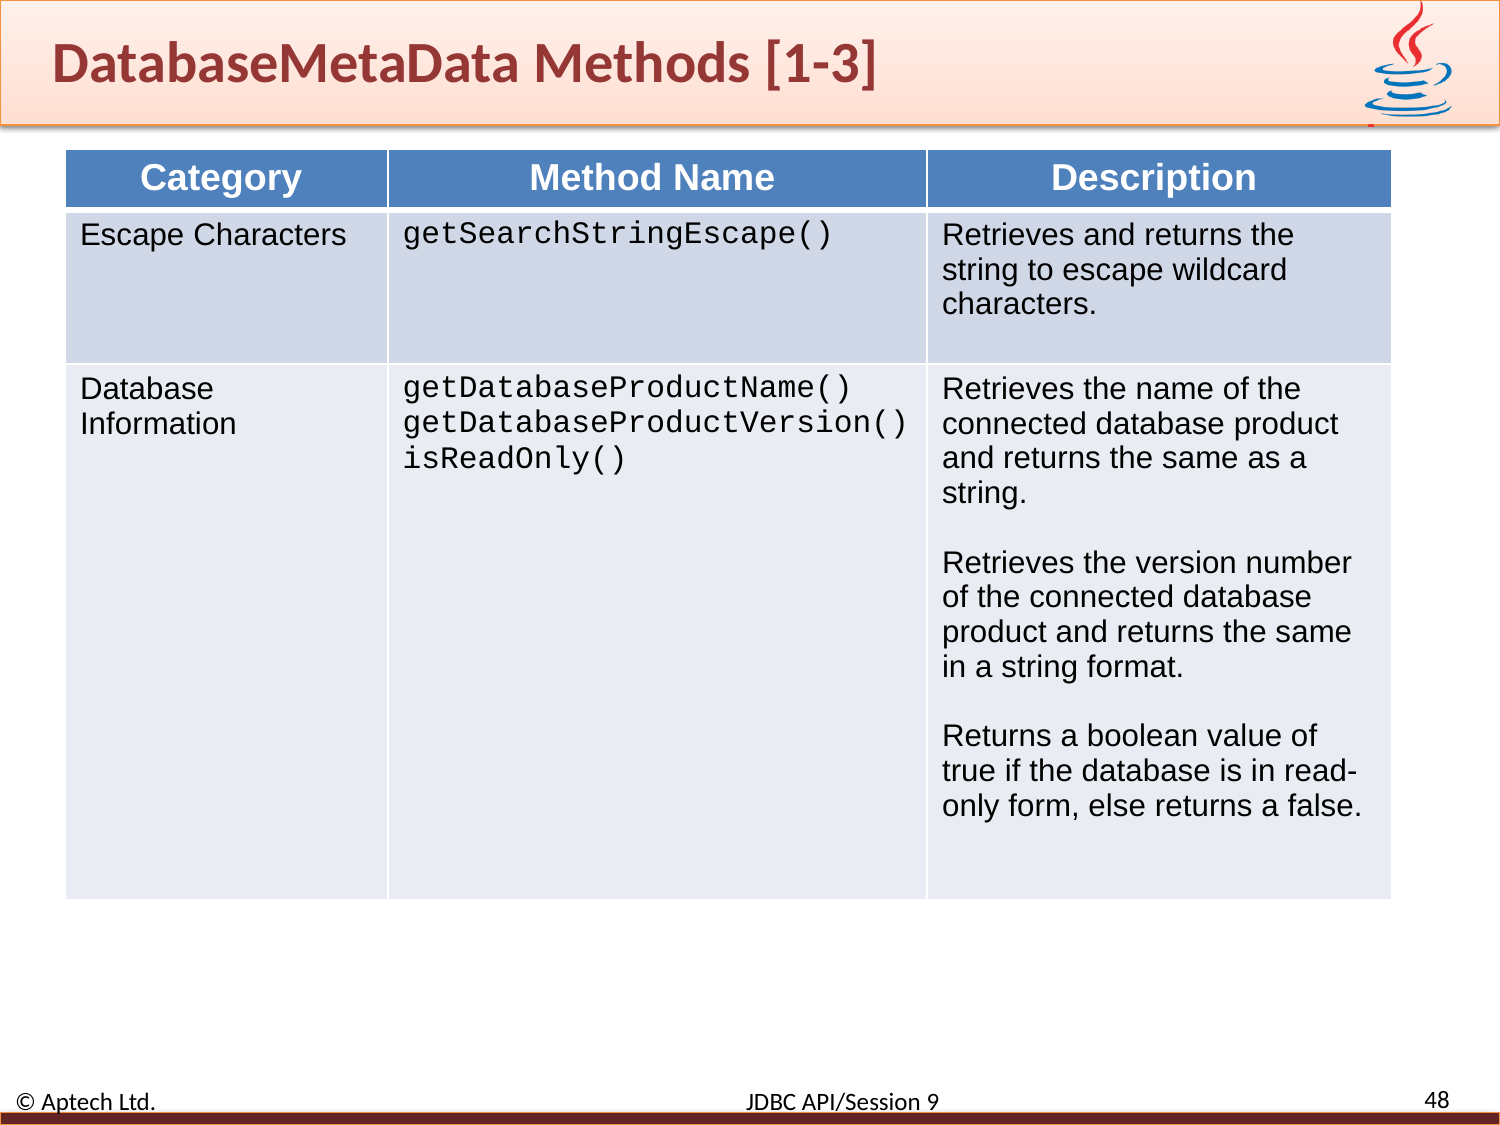

# DatabaseMetaData Methods [1-3]
| Category | Method Name | Description |
| --- | --- | --- |
| Escape Characters | getSearchStringEscape() | Retrieves and returns the string to escape wildcard characters. |
| Database Information | getDatabaseProductName() getDatabaseProductVersion() isReadOnly() | Retrieves the name of the connected database product and returns the same as a string. Retrieves the version number of the connected database product and returns the same in a string format. Returns a boolean value of true if the database is in read-only form, else returns a false. |
48
© Aptech Ltd.                                                                                                       JDBC API/Session 9